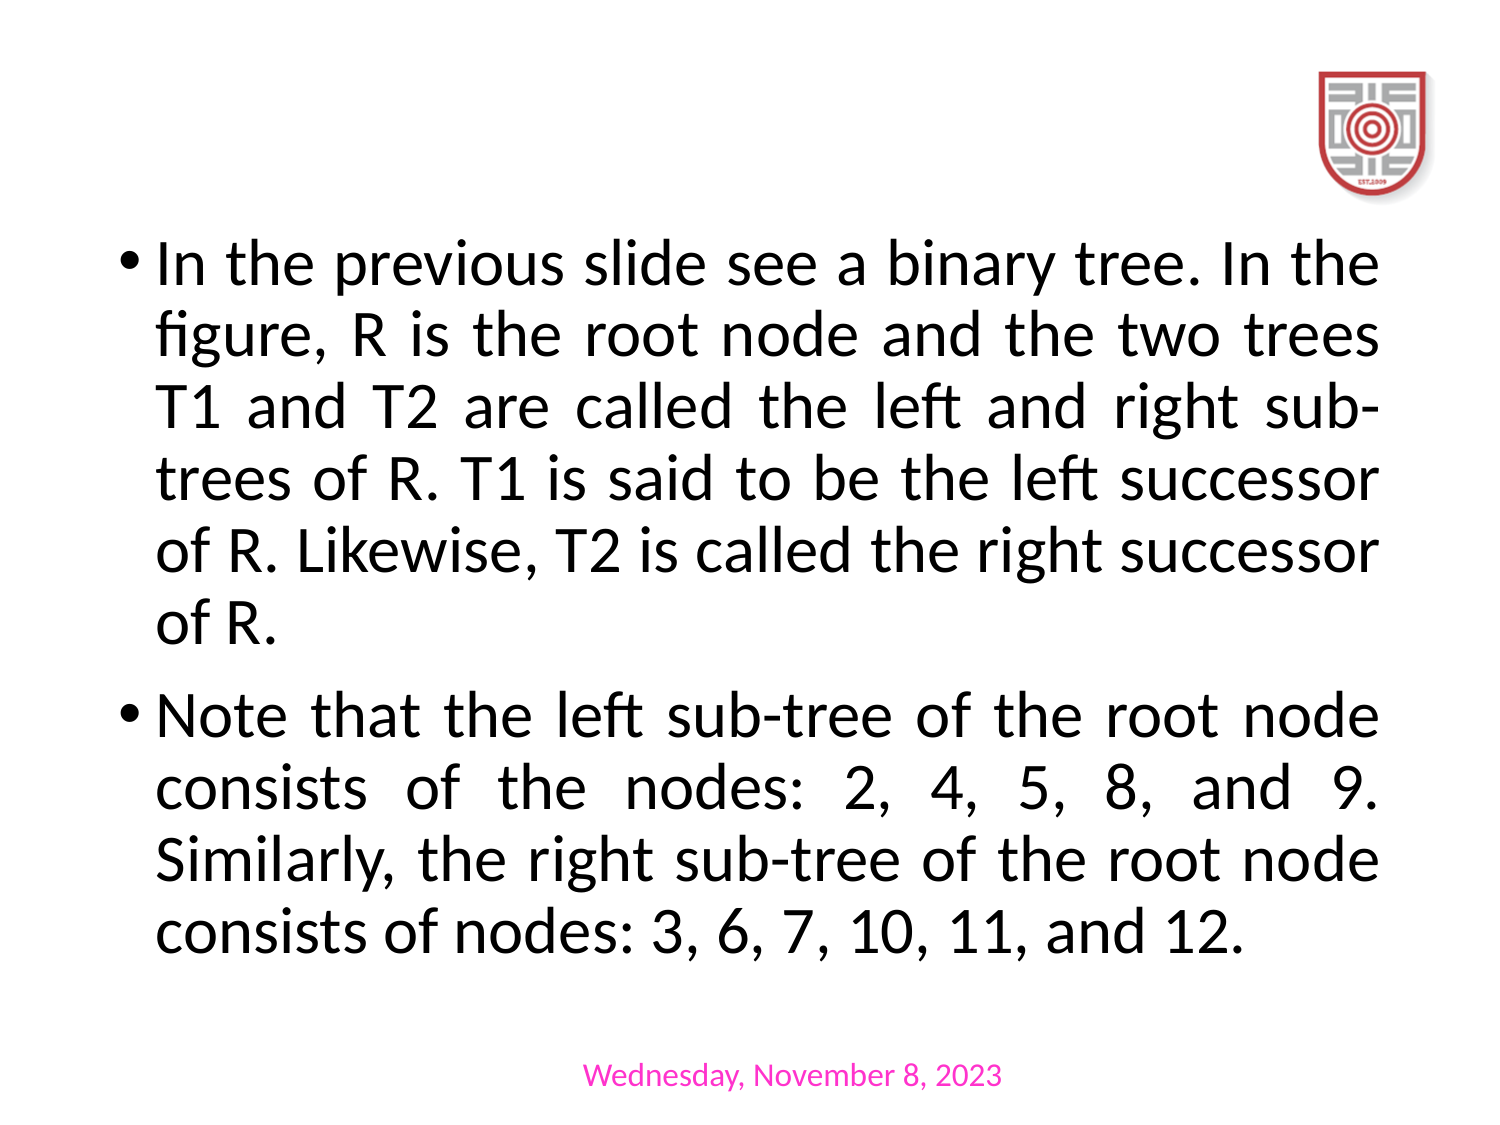

#
In the previous slide see a binary tree. In the figure, R is the root node and the two trees T1 and T2 are called the left and right sub-trees of R. T1 is said to be the left successor of R. Likewise, T2 is called the right successor of R.
Note that the left sub-tree of the root node consists of the nodes: 2, 4, 5, 8, and 9. Similarly, the right sub-tree of the root node consists of nodes: 3, 6, 7, 10, 11, and 12.
Wednesday, November 8, 2023